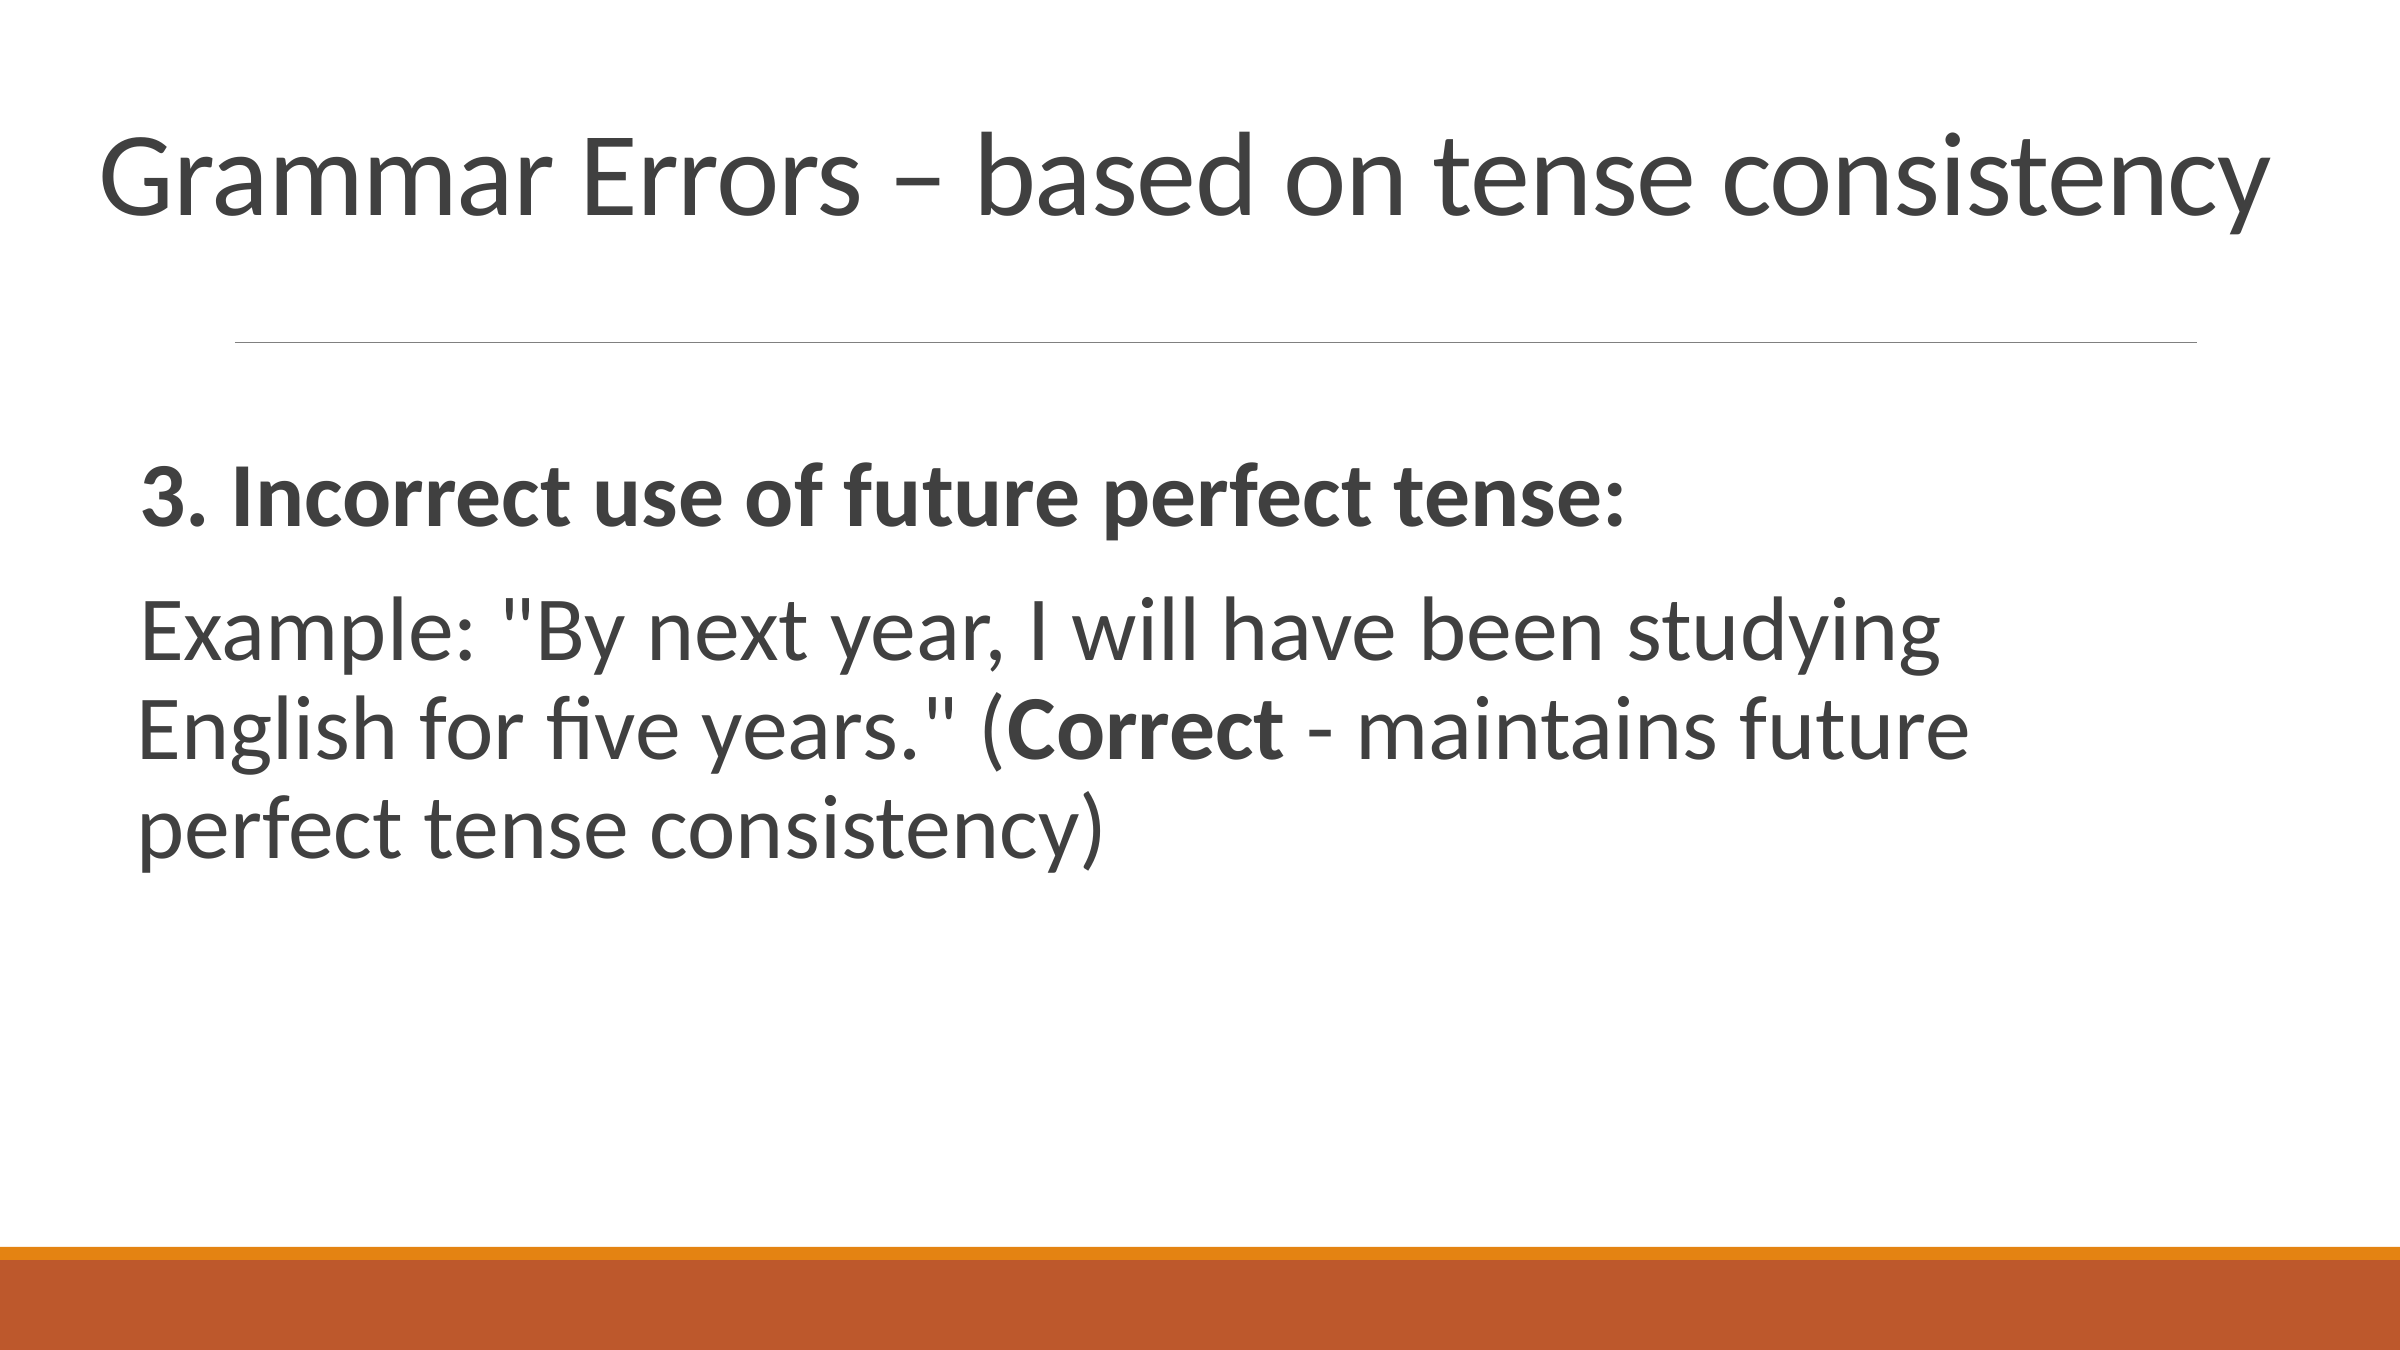

# Grammar Errors – based on tense consistency
3. Incorrect use of future perfect tense:
Example: "By next year, I will have been studying English for five years." (Correct - maintains future perfect tense consistency)